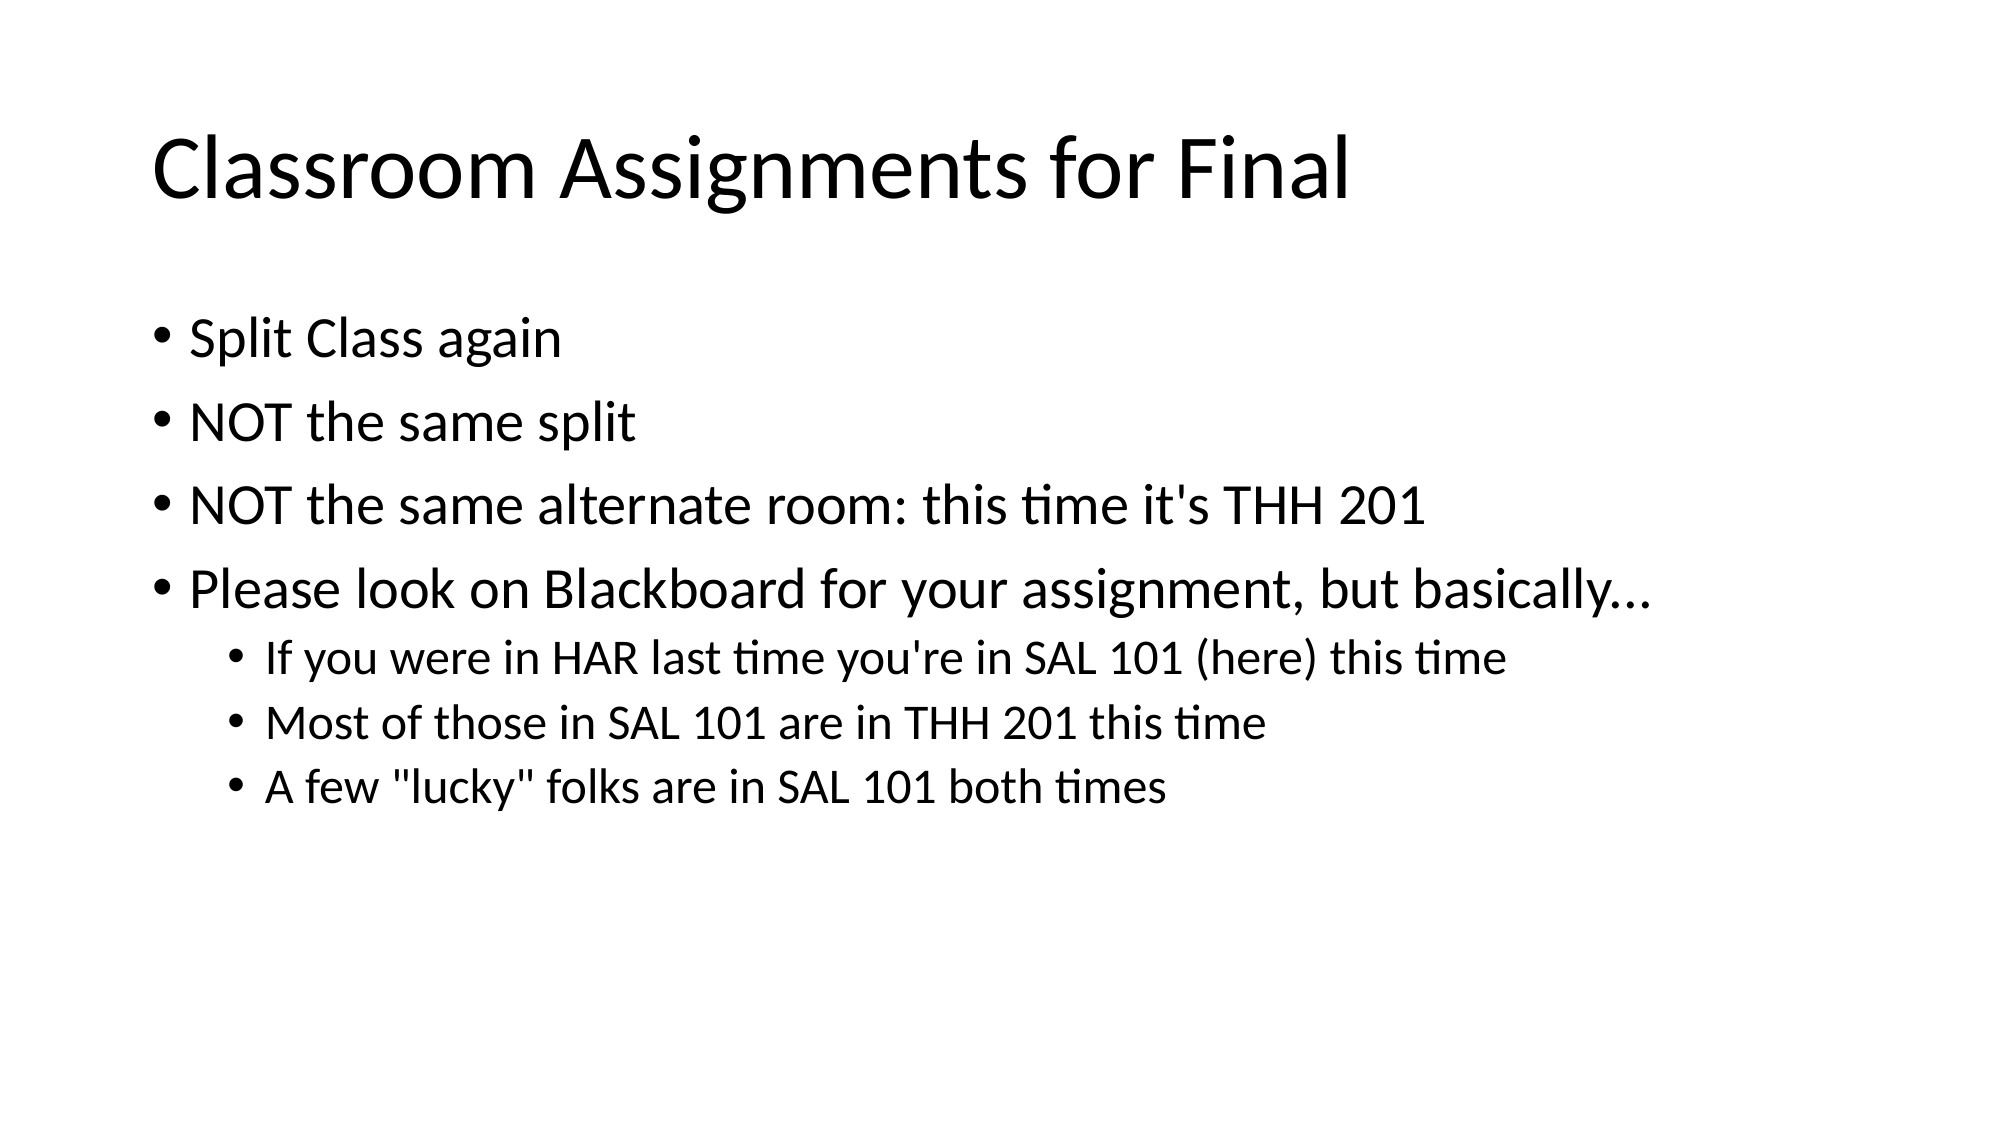

# Classroom Assignments for Final
Split Class again
NOT the same split
NOT the same alternate room: this time it's THH 201
Please look on Blackboard for your assignment, but basically...
If you were in HAR last time you're in SAL 101 (here) this time
Most of those in SAL 101 are in THH 201 this time
A few "lucky" folks are in SAL 101 both times